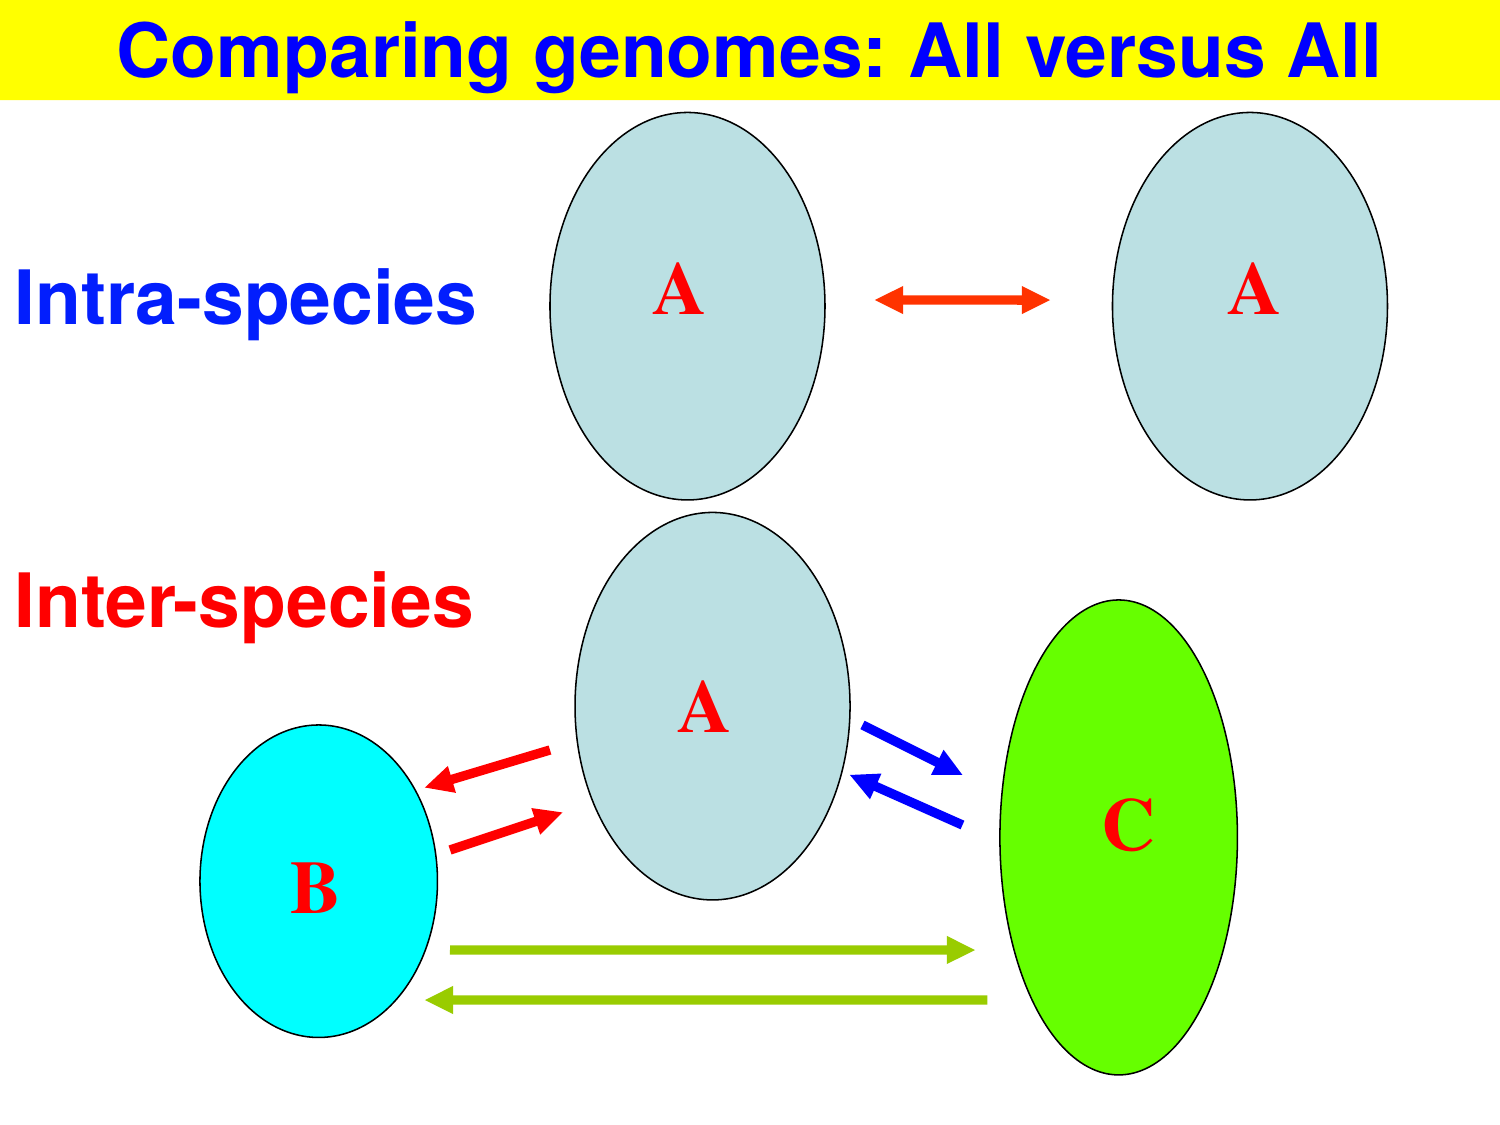

Comparing genomes: All versus All

A

A
Intra-species

A

C

B
Inter-species